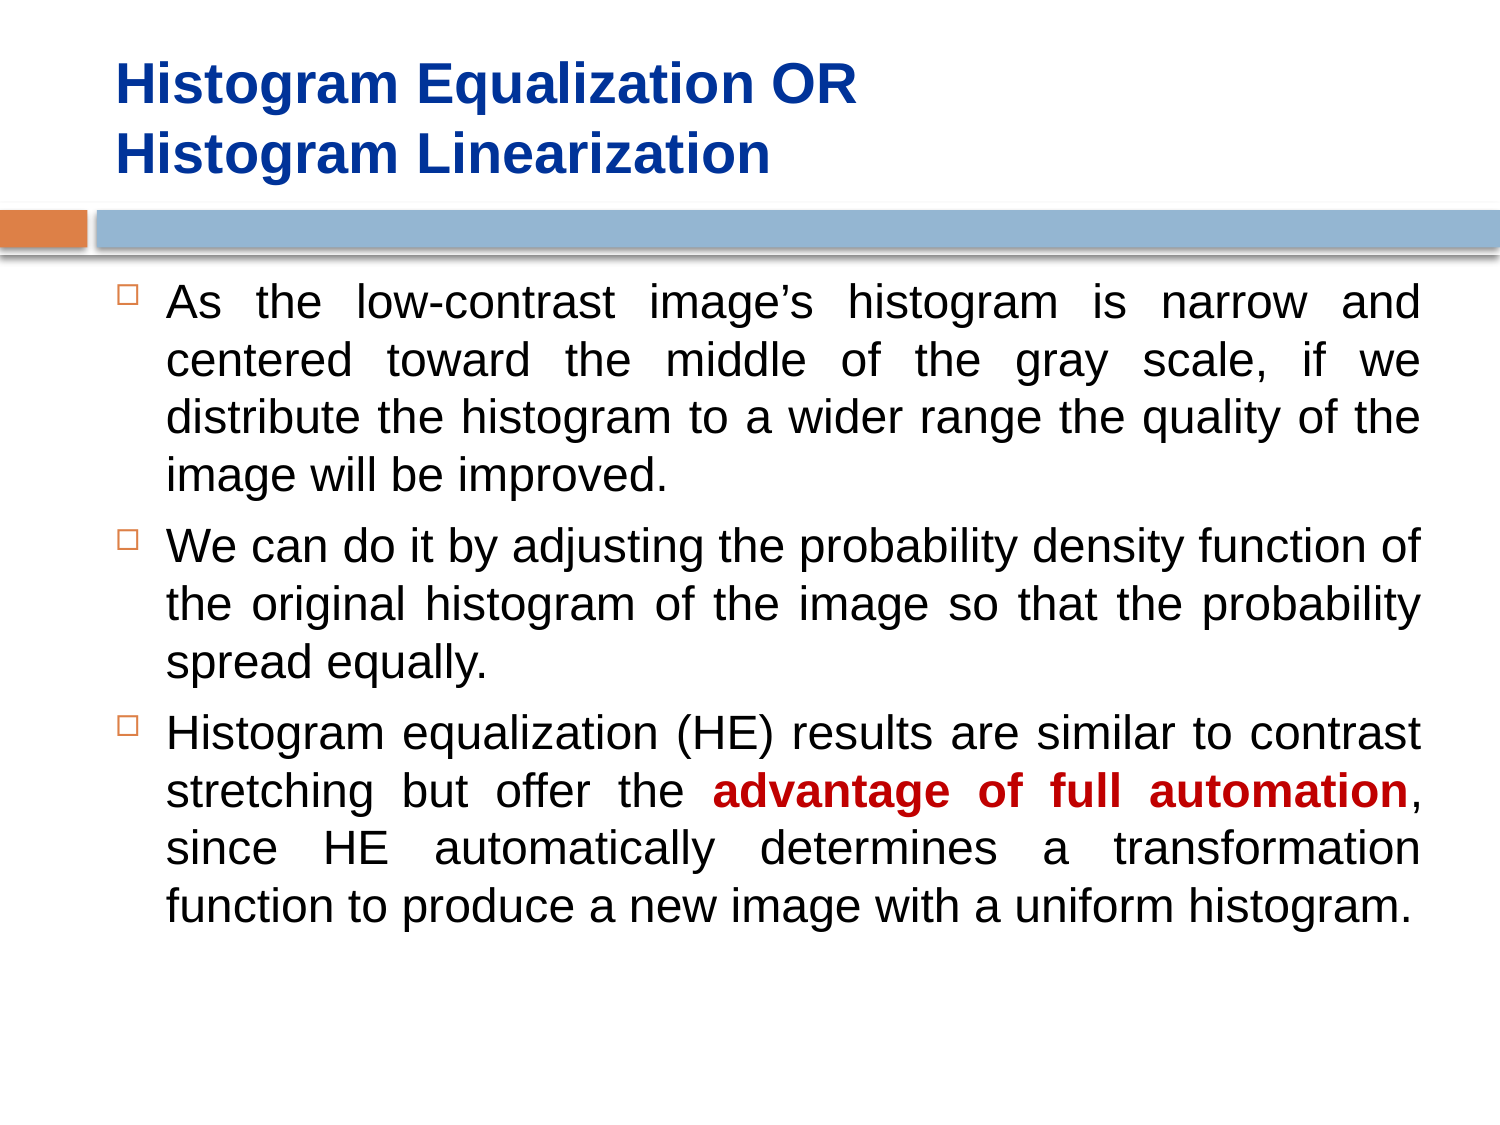

# Histogram Equalization OR Histogram Linearization
As the low-contrast image’s histogram is narrow and centered toward the middle of the gray scale, if we distribute the histogram to a wider range the quality of the image will be improved.
We can do it by adjusting the probability density function of the original histogram of the image so that the probability spread equally.
Histogram equalization (HE) results are similar to contrast stretching but offer the advantage of full automation, since HE automatically determines a transformation function to produce a new image with a uniform histogram.